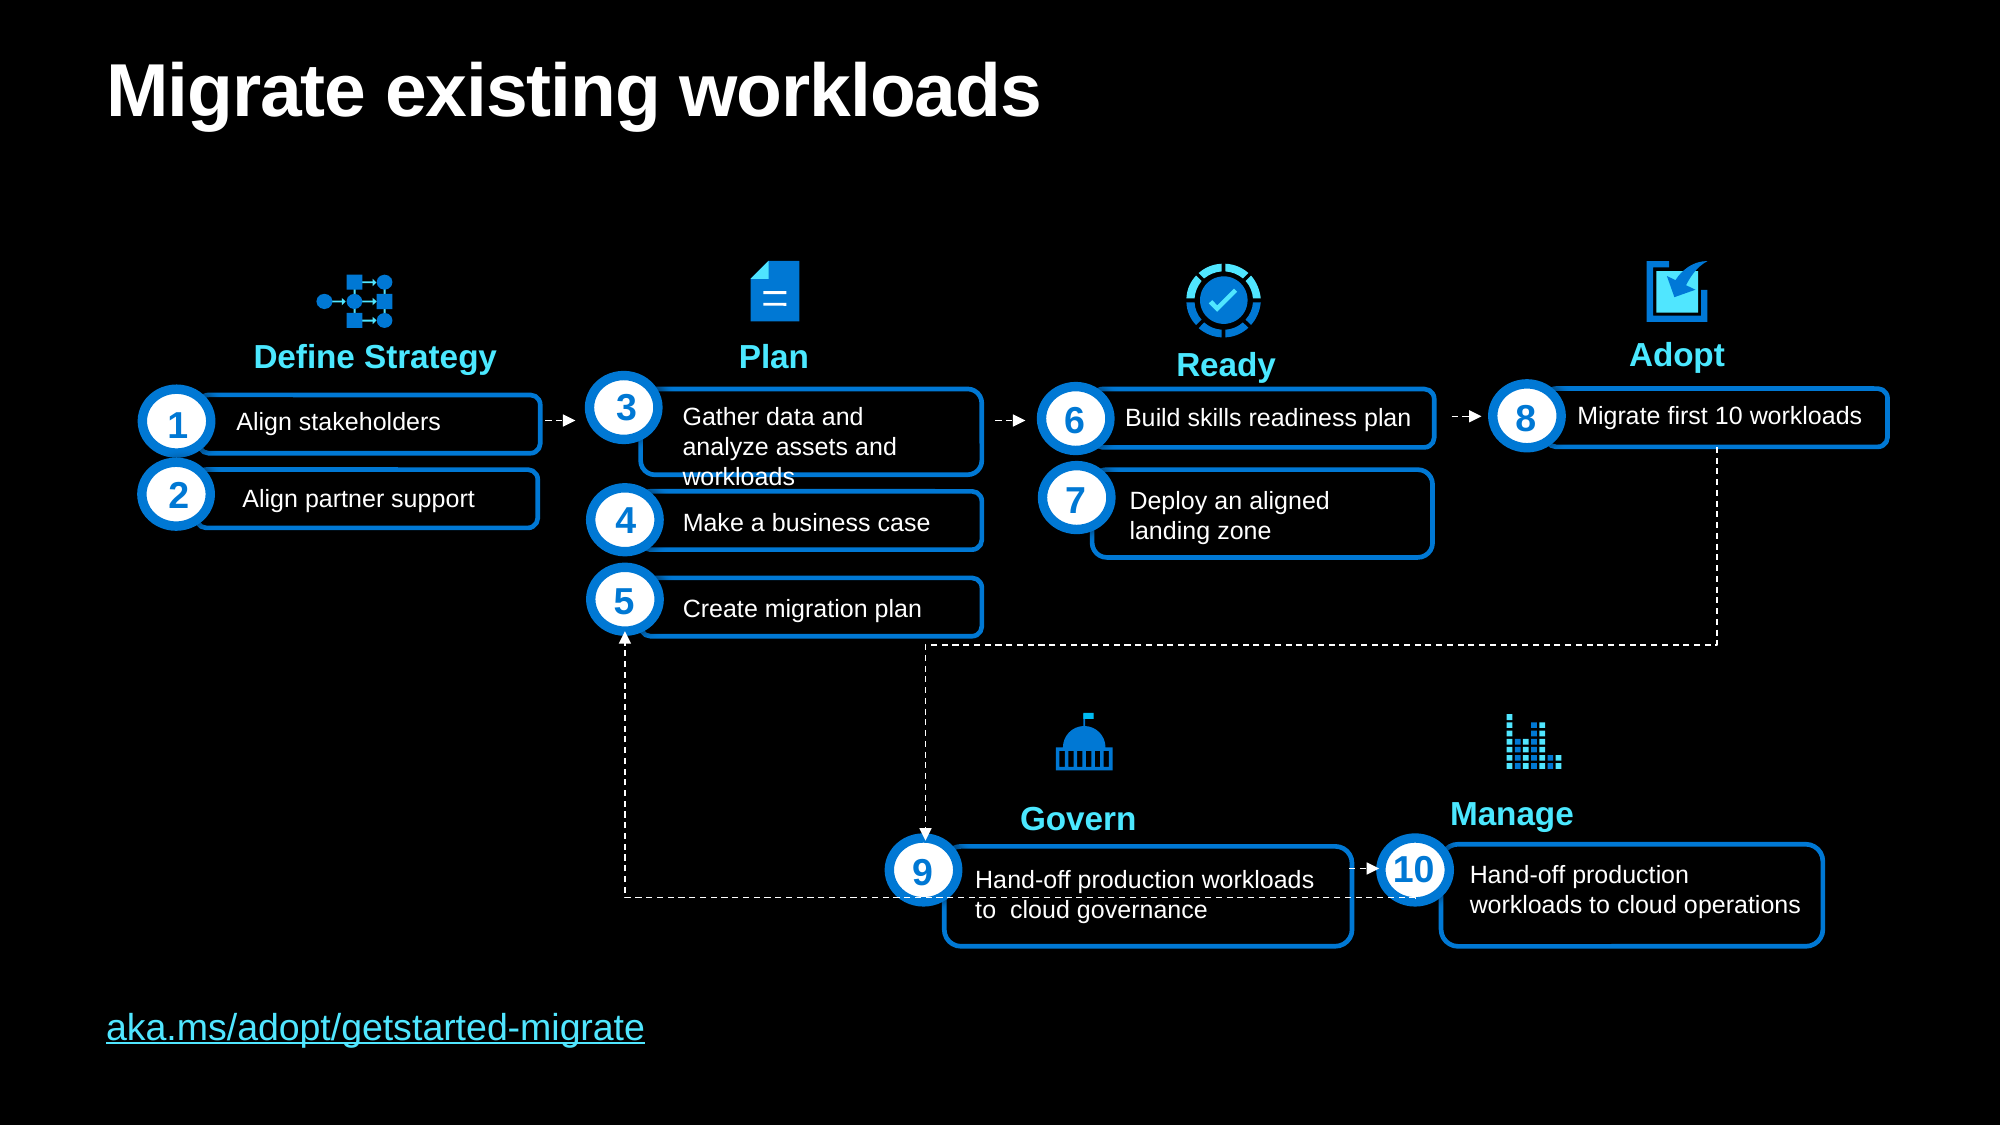

# Migrate existing workloads

Adopt
Plan
Define Strategy
Ready

3

8

6

1
Migrate first 10 workloads
Gather data and analyze assets and workloads
Build skills readiness plan

Align stakeholders

2

7

Align partner support
Deploy an aligned landing zone

4

Make a business case

5

Create migration plan

Manage
Govern

9
10

Hand-off production workloads to cloud operations
Hand-off production workloads to  cloud governance
aka.ms/adopt/getstarted-migrate